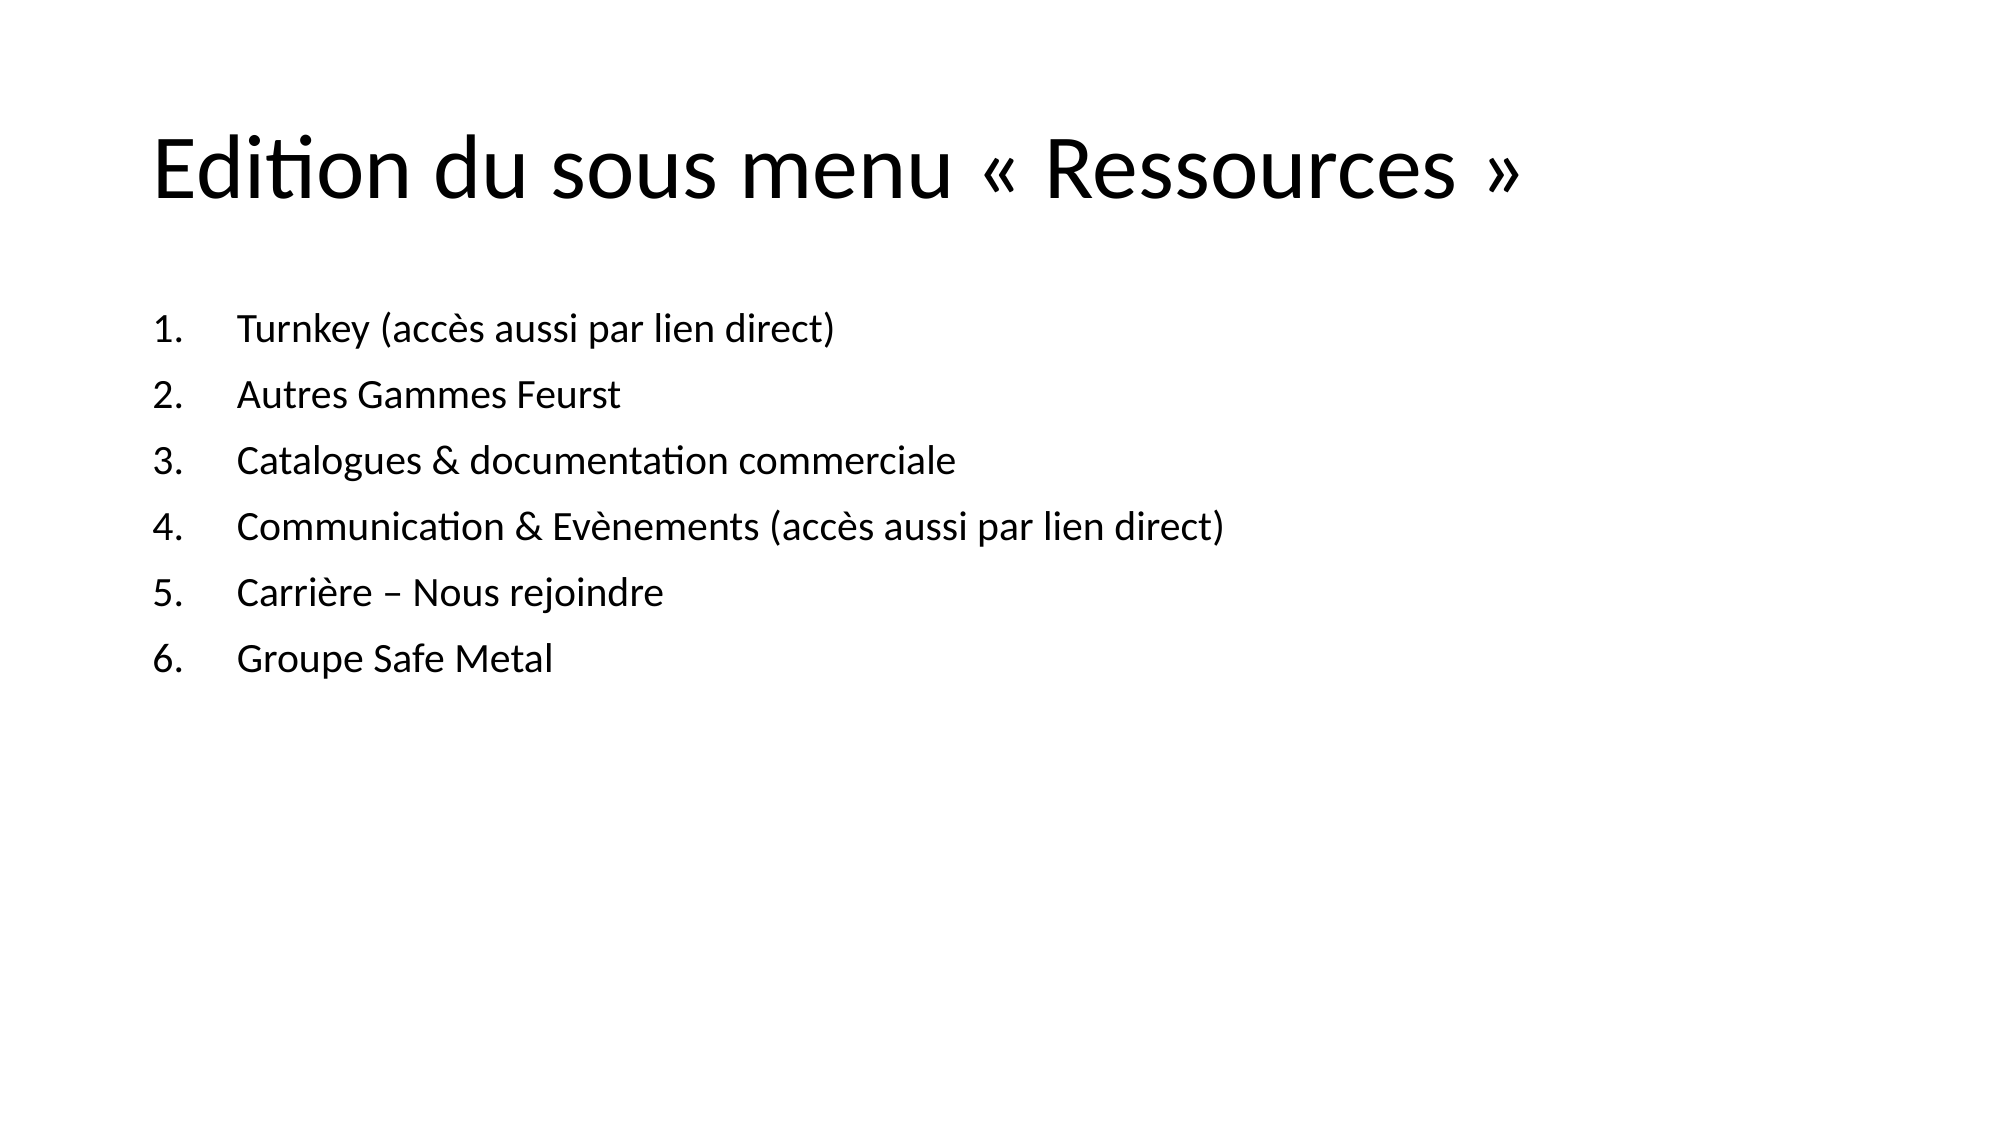

# Edition du sous menu « Ressources »
Turnkey (accès aussi par lien direct)
Autres Gammes Feurst
Catalogues & documentation commerciale
Communication & Evènements (accès aussi par lien direct)
Carrière – Nous rejoindre
Groupe Safe Metal